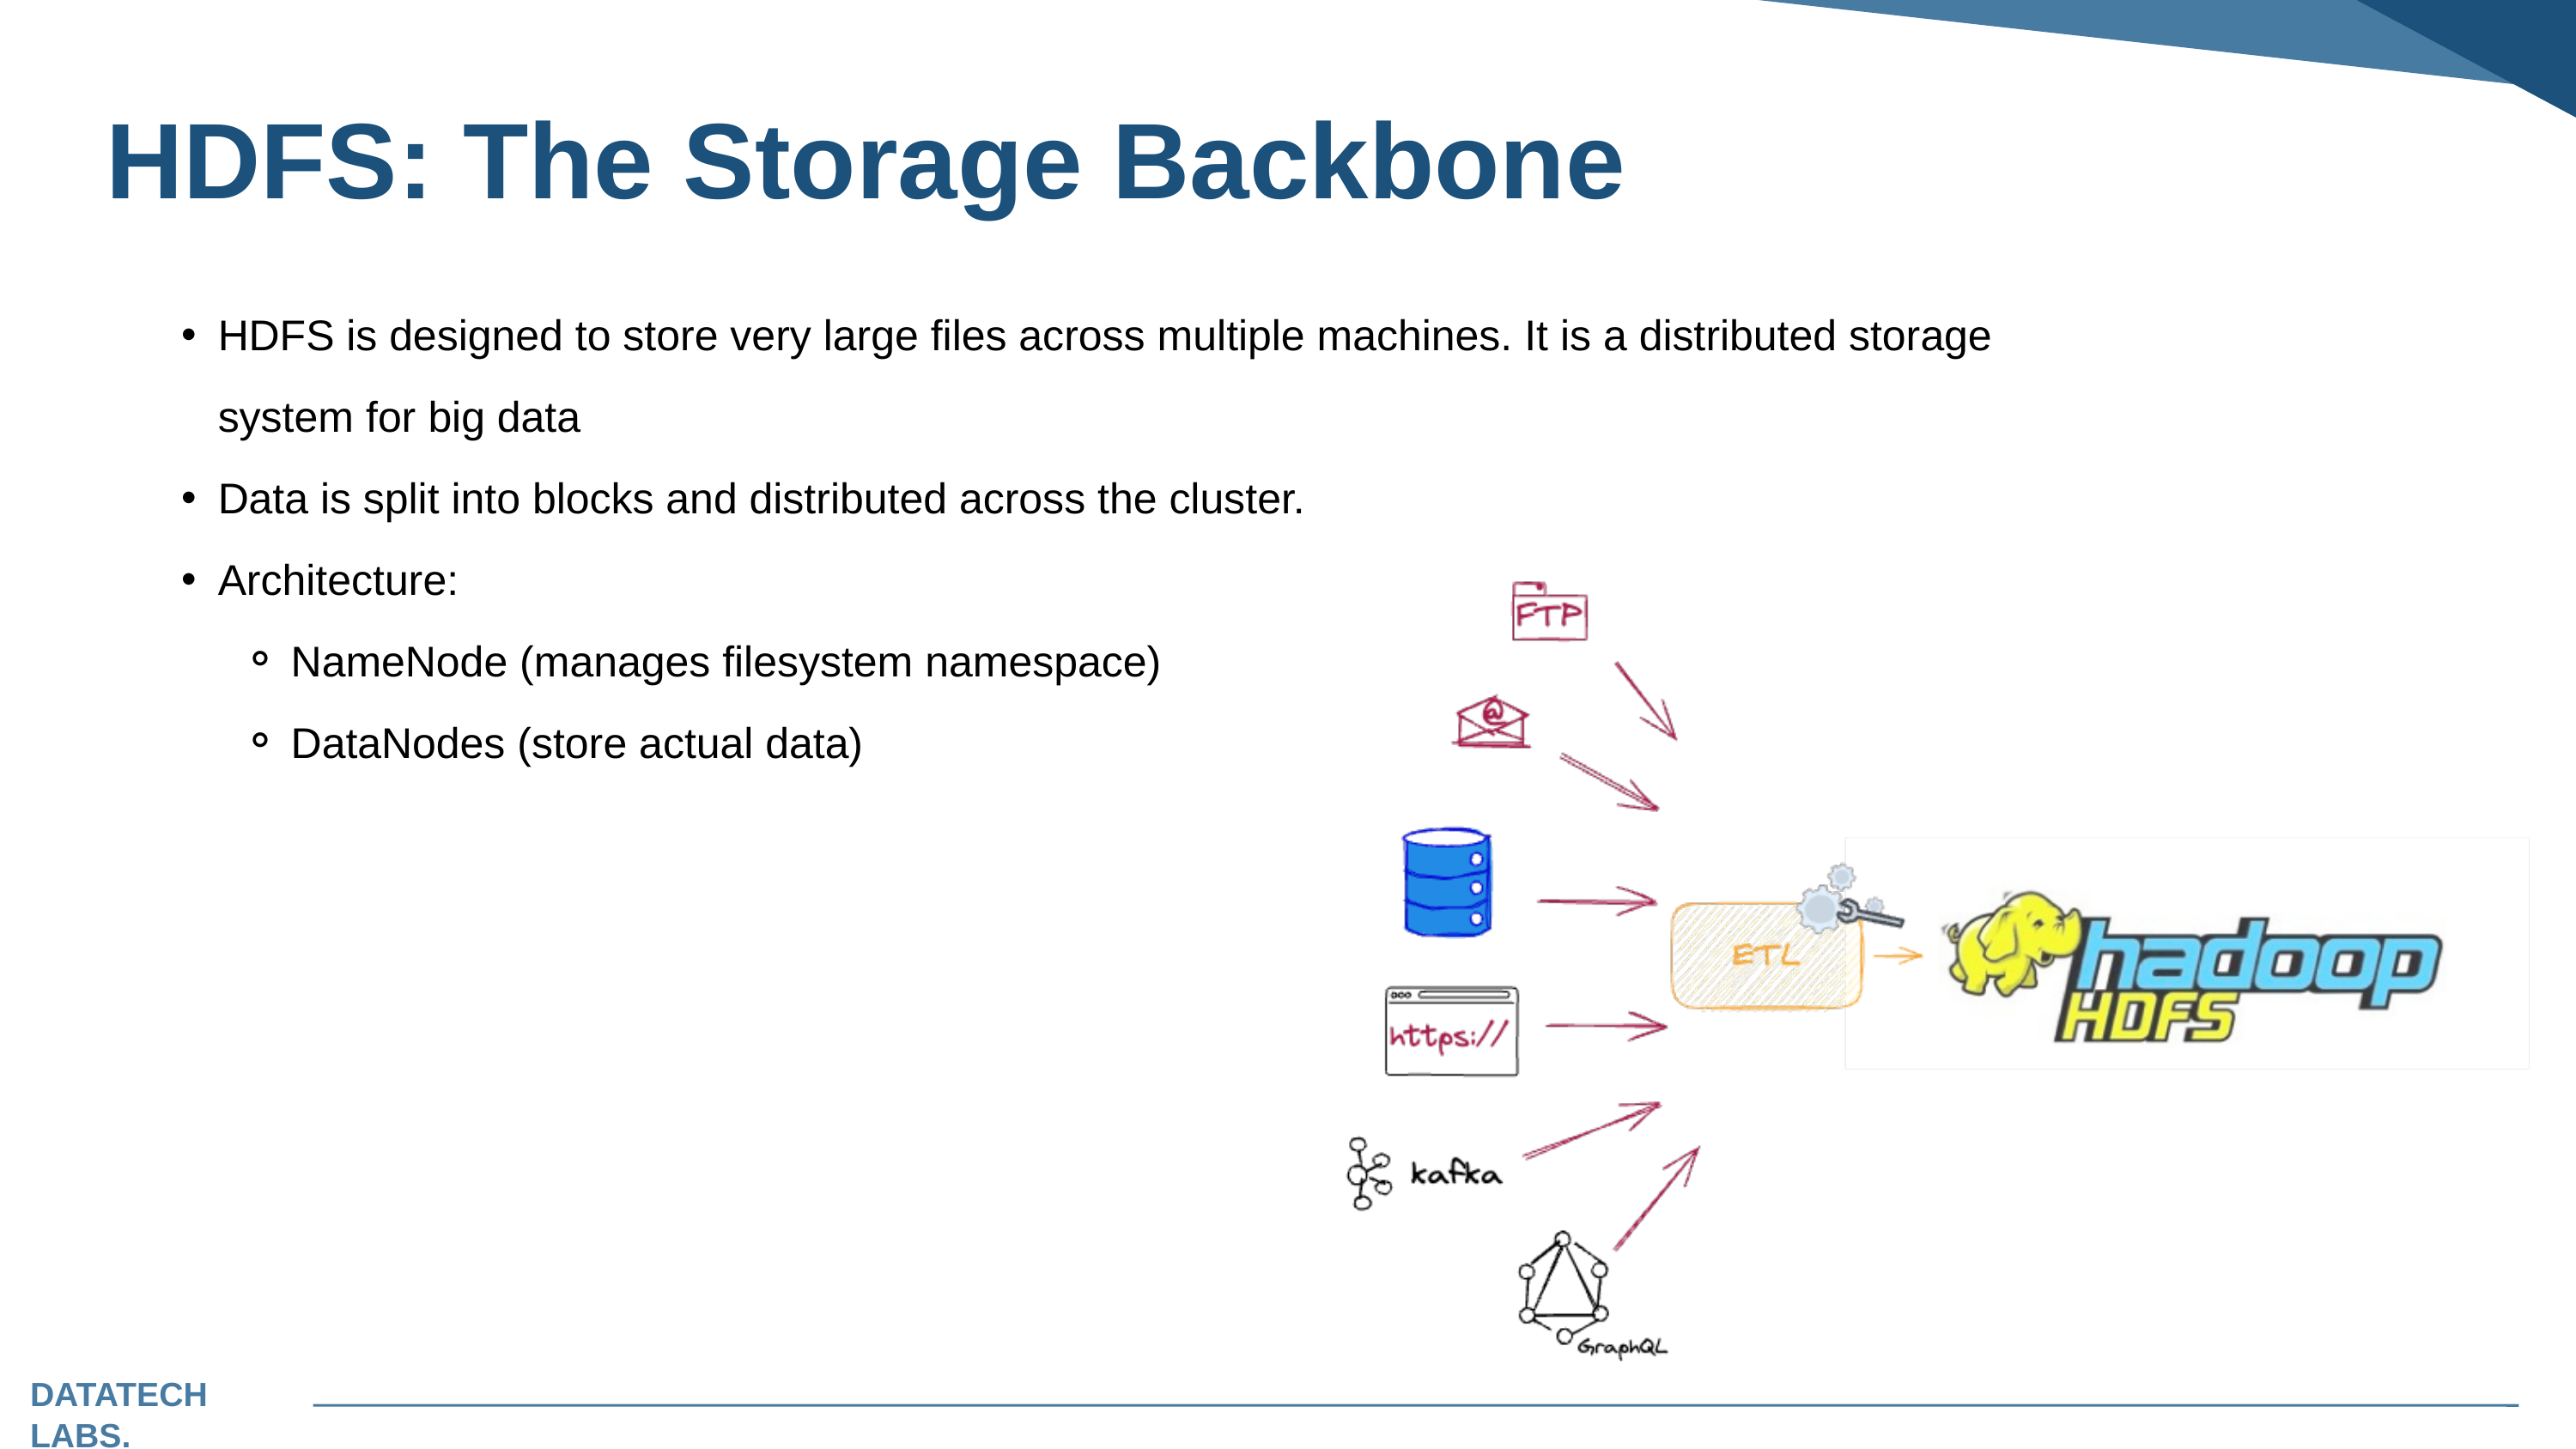

HDFS: The Storage Backbone
HDFS is designed to store very large files across multiple machines. It is a distributed storage system for big data
Data is split into blocks and distributed across the cluster.
Architecture:
NameNode (manages filesystem namespace)
DataNodes (store actual data)

DATATECH LABS.